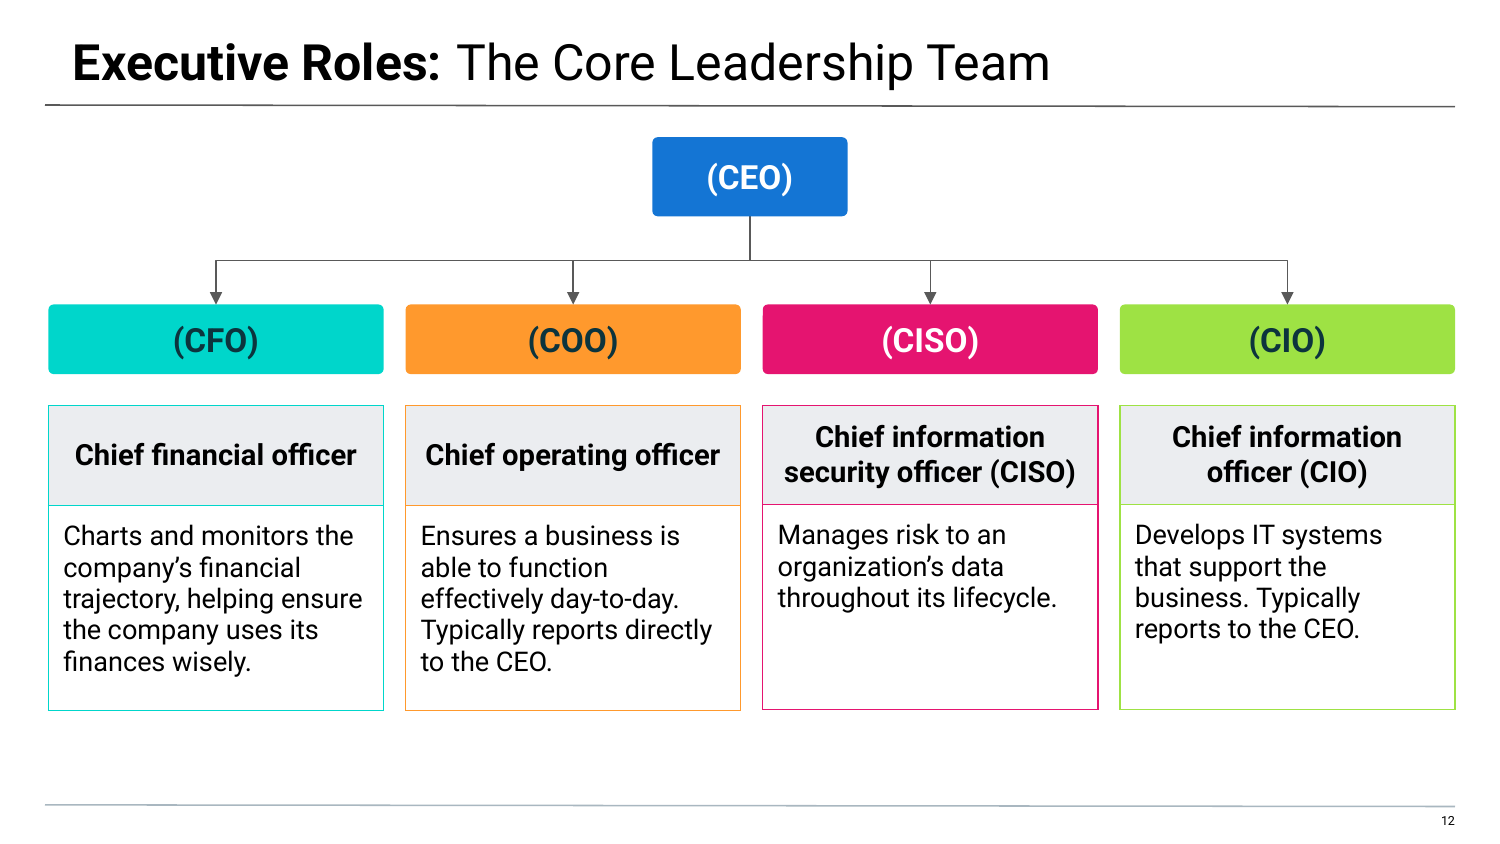

# Executive Roles: The Core Leadership Team
(CEO)
(CFO)
(COO)
(CISO)
(CIO)
| Chief financial officer |
| --- |
| Charts and monitors the company’s financial trajectory, helping ensure the company uses its finances wisely. |
| Chief operating officer |
| --- |
| Ensures a business is able to function effectively day-to-day. Typically reports directly to the CEO. |
| Chief information security officer (CISO) |
| --- |
| Manages risk to an organization’s data throughout its lifecycle. |
| Chief information officer (CIO) |
| --- |
| Develops IT systems that support the business. Typically reports to the CEO. |

12